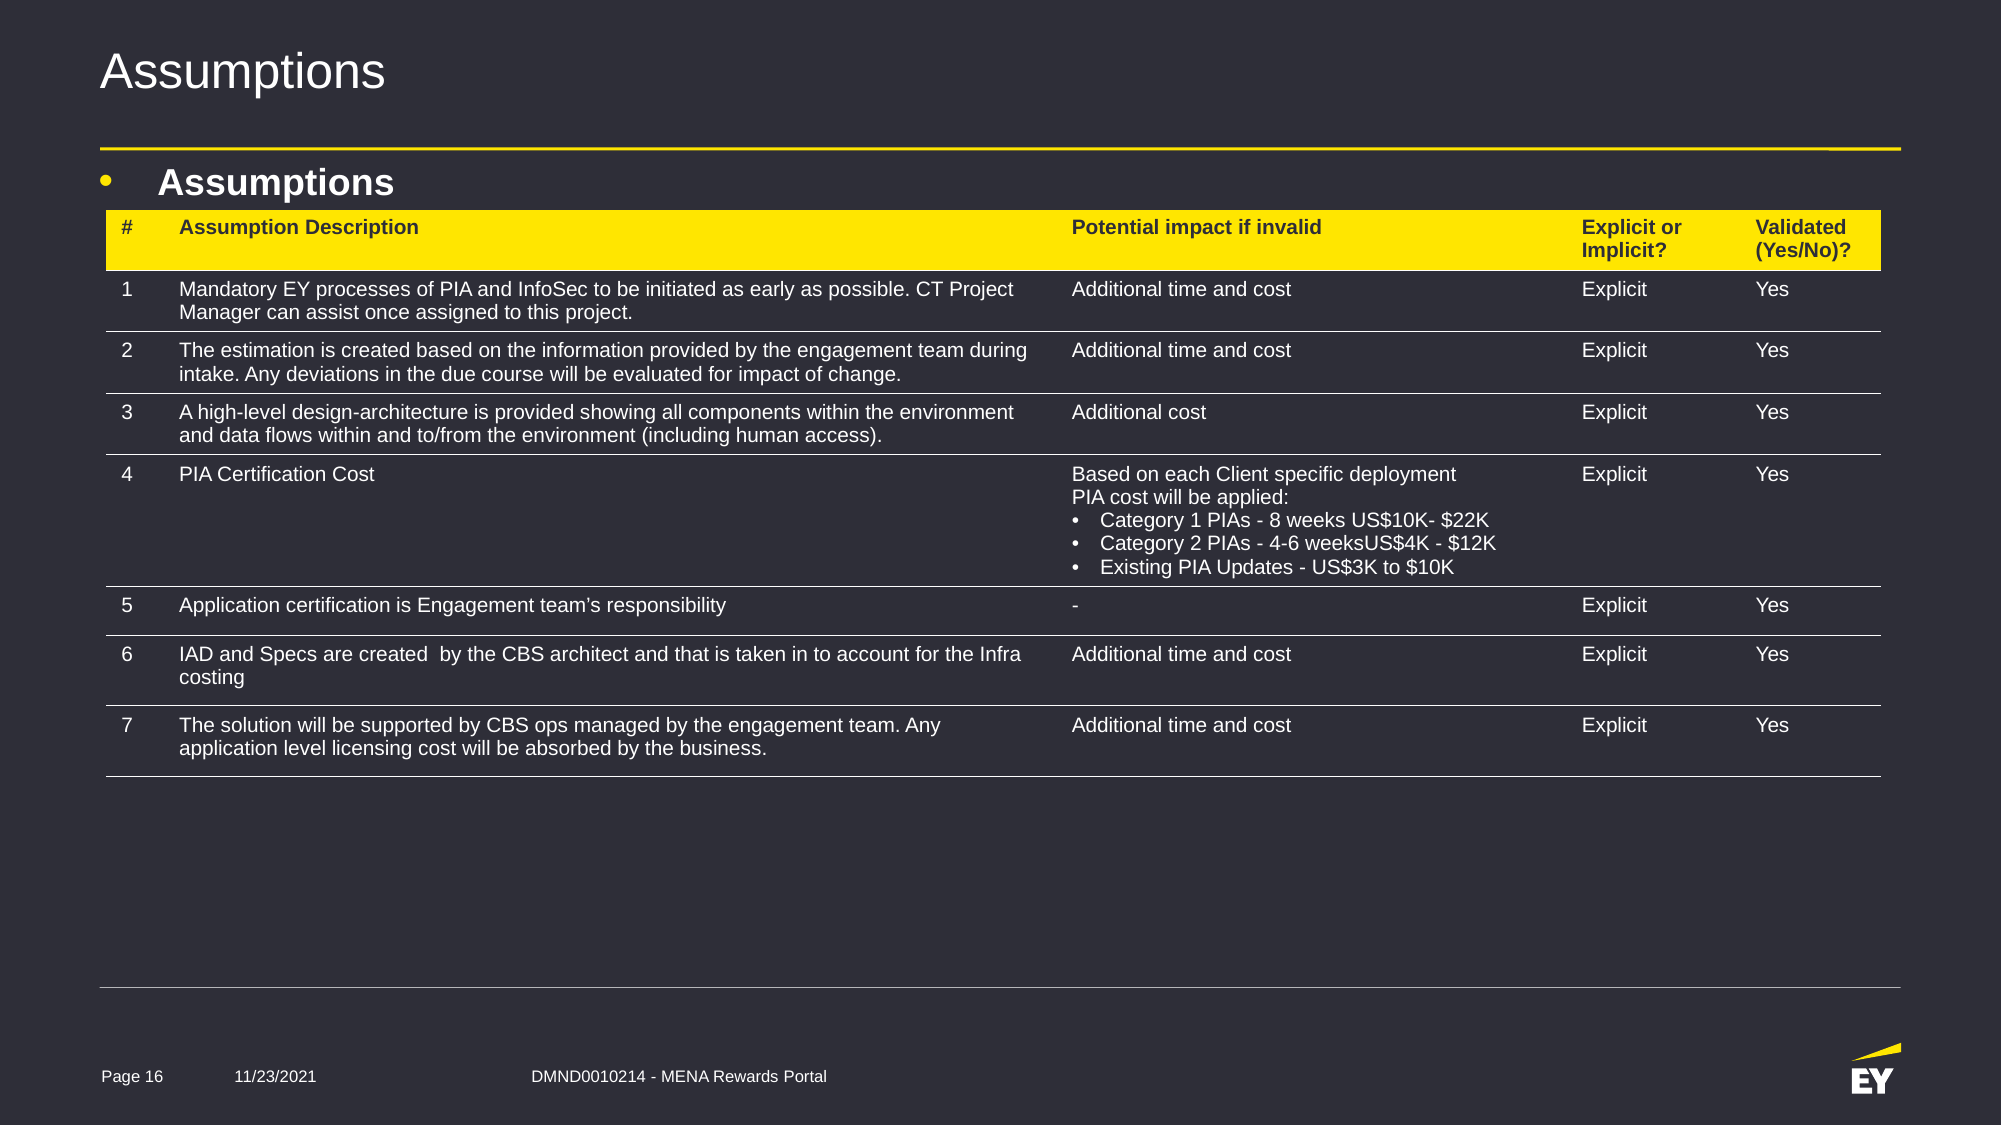

# Assumptions
Assumptions
| # | Assumption Description | Potential impact if invalid | Explicit or Implicit? | Validated (Yes/No)? |
| --- | --- | --- | --- | --- |
| 1 | Mandatory EY processes of PIA and InfoSec to be initiated as early as possible. CT Project Manager can assist once assigned to this project. | Additional time and cost | Explicit | Yes |
| 2 | The estimation is created based on the information provided by the engagement team during intake. Any deviations in the due course will be evaluated for impact of change. | Additional time and cost | Explicit | Yes |
| 3 | A high-level design-architecture is provided showing all components within the environment and data flows within and to/from the environment (including human access).​ | Additional cost | Explicit | Yes |
| 4 | PIA Certification Cost | Based on each Client specific deployment PIA cost will be applied: Category 1 PIAs - 8 weeks US$10K- $22K Category 2 PIAs - 4-6 weeksUS$4K - $12K Existing PIA Updates - US$3K to $10K | Explicit | Yes |
| 5 | Application certification is Engagement team’s responsibility | - | Explicit | Yes |
| 6 | IAD and Specs are created by the CBS architect and that is taken in to account for the Infra costing | Additional time and cost | Explicit | Yes |
| 7 | The solution will be supported by CBS ops managed by the engagement team. Any application level licensing cost will be absorbed by the business. | Additional time and cost | Explicit | Yes |

Page 16
11/23/2021
DMND0010214 - MENA Rewards Portal